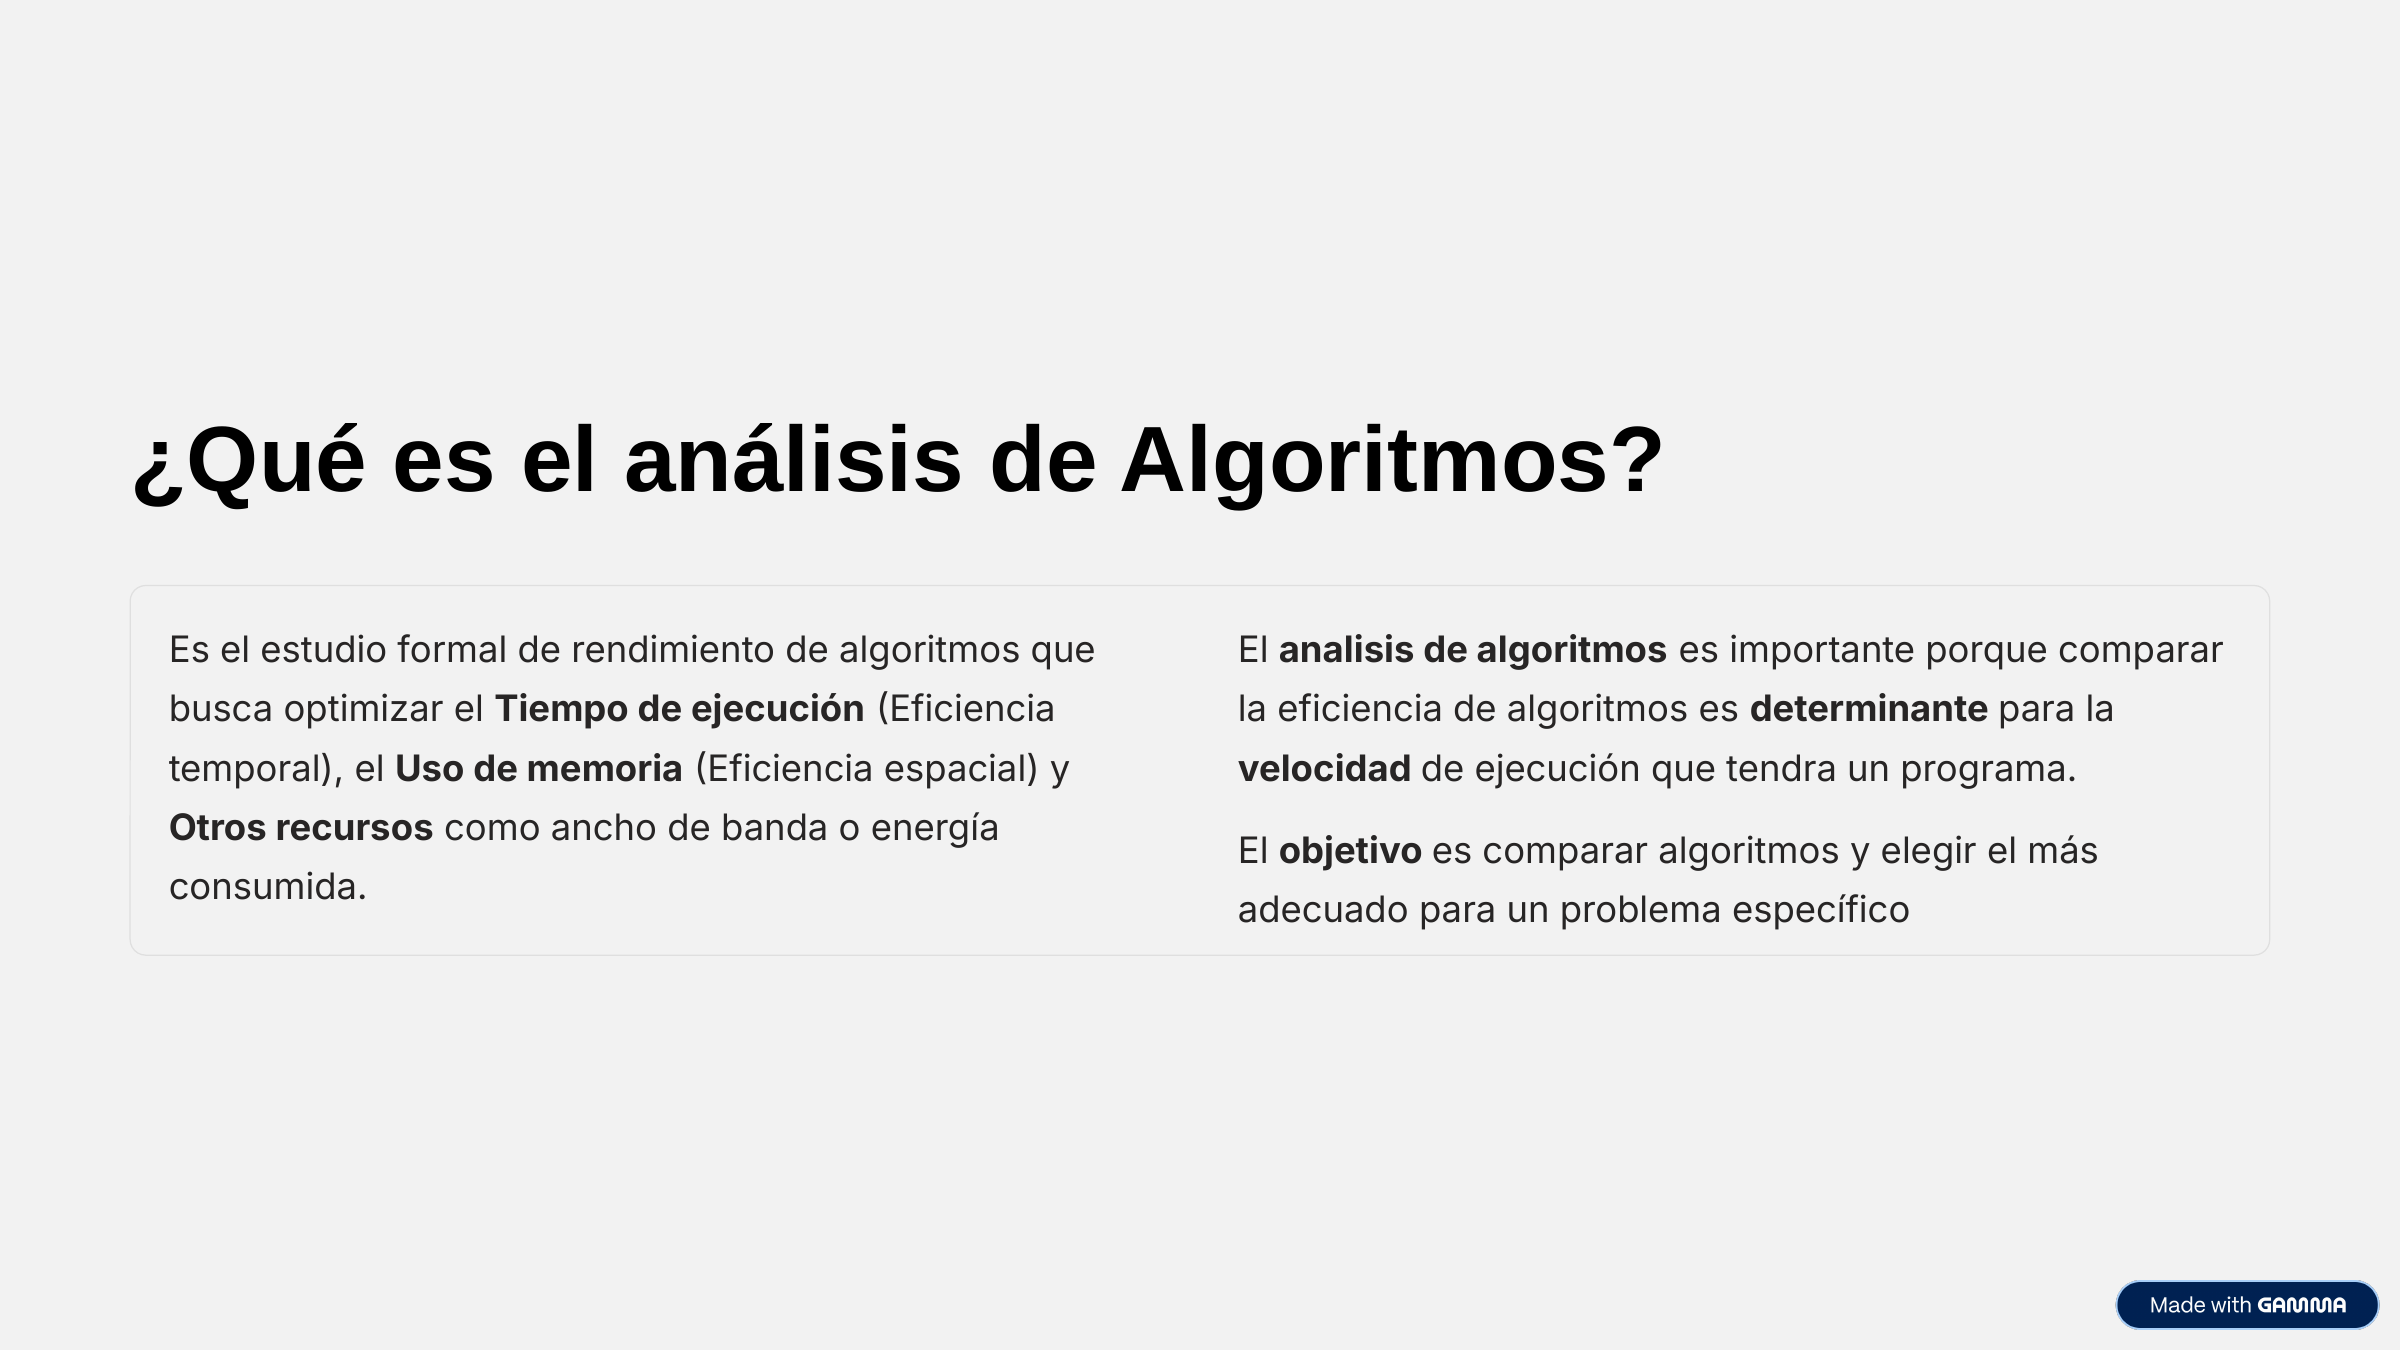

¿Qué es el análisis de Algoritmos?

Es el estudio formal de rendimiento de algoritmos que busca optimizar el Tiempo de ejecución (Eficiencia temporal), el Uso de memoria (Eficiencia espacial) y Otros recursos como ancho de banda o energía consumida.
El analisis de algoritmos es importante porque comparar la eficiencia de algoritmos es determinante para la velocidad de ejecución que tendra un programa.
El objetivo es comparar algoritmos y elegir el más adecuado para un problema específico